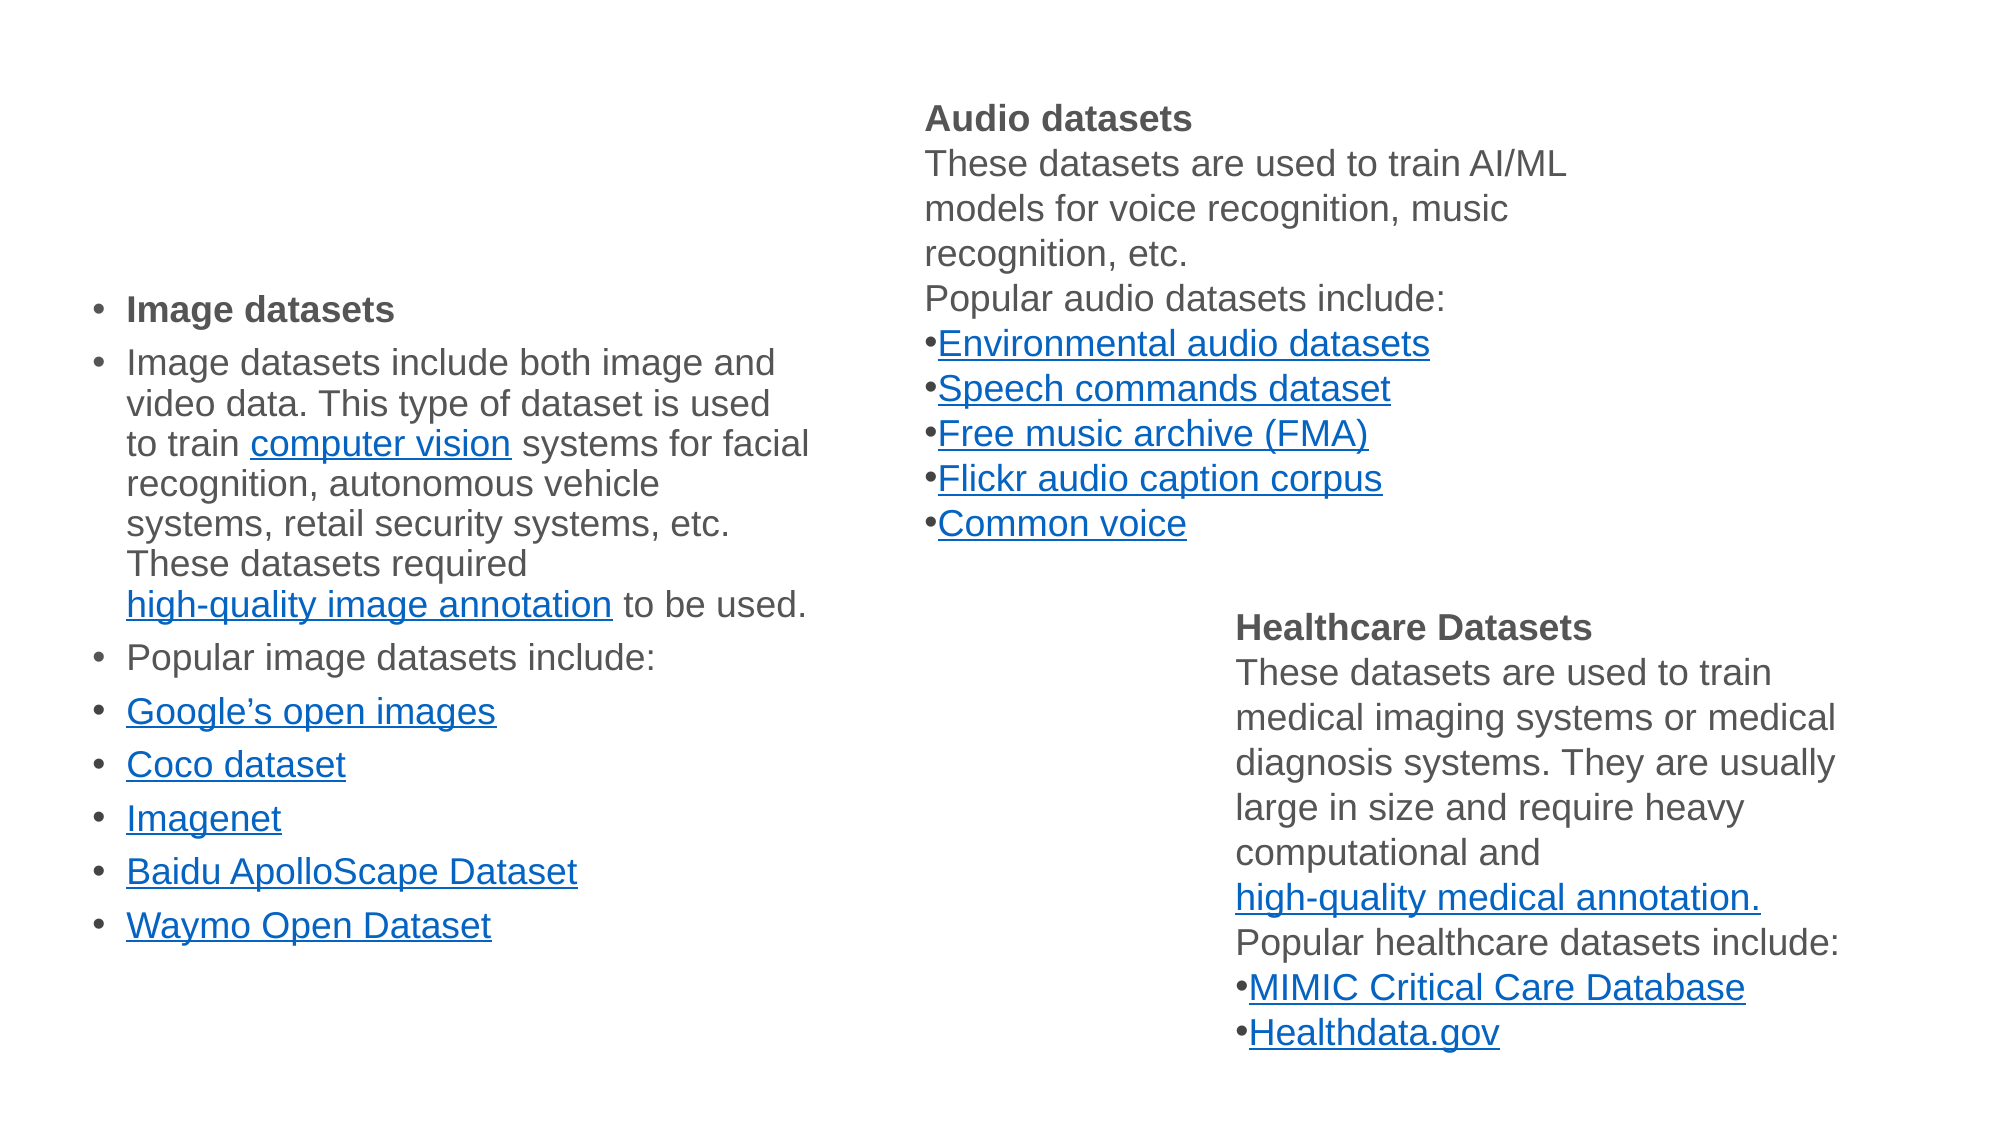

Audio datasets
These datasets are used to train AI/ML models for voice recognition, music recognition, etc.
Popular audio datasets include:
Environmental audio datasets
Speech commands dataset
Free music archive (FMA)
Flickr audio caption corpus
Common voice

Image datasets
Image datasets include both image and video data. This type of dataset is used to train computer vision systems for facial recognition, autonomous vehicle systems, retail security systems, etc. These datasets required high-quality image annotation to be used.
Popular image datasets include:
Google’s open images
Coco dataset
Imagenet
Baidu ApolloScape Dataset
Waymo Open Dataset

Healthcare Datasets
These datasets are used to train medical imaging systems or medical diagnosis systems. They are usually large in size and require heavy computational and high-quality medical annotation.
Popular healthcare datasets include:
MIMIC Critical Care Database
Healthdata.gov